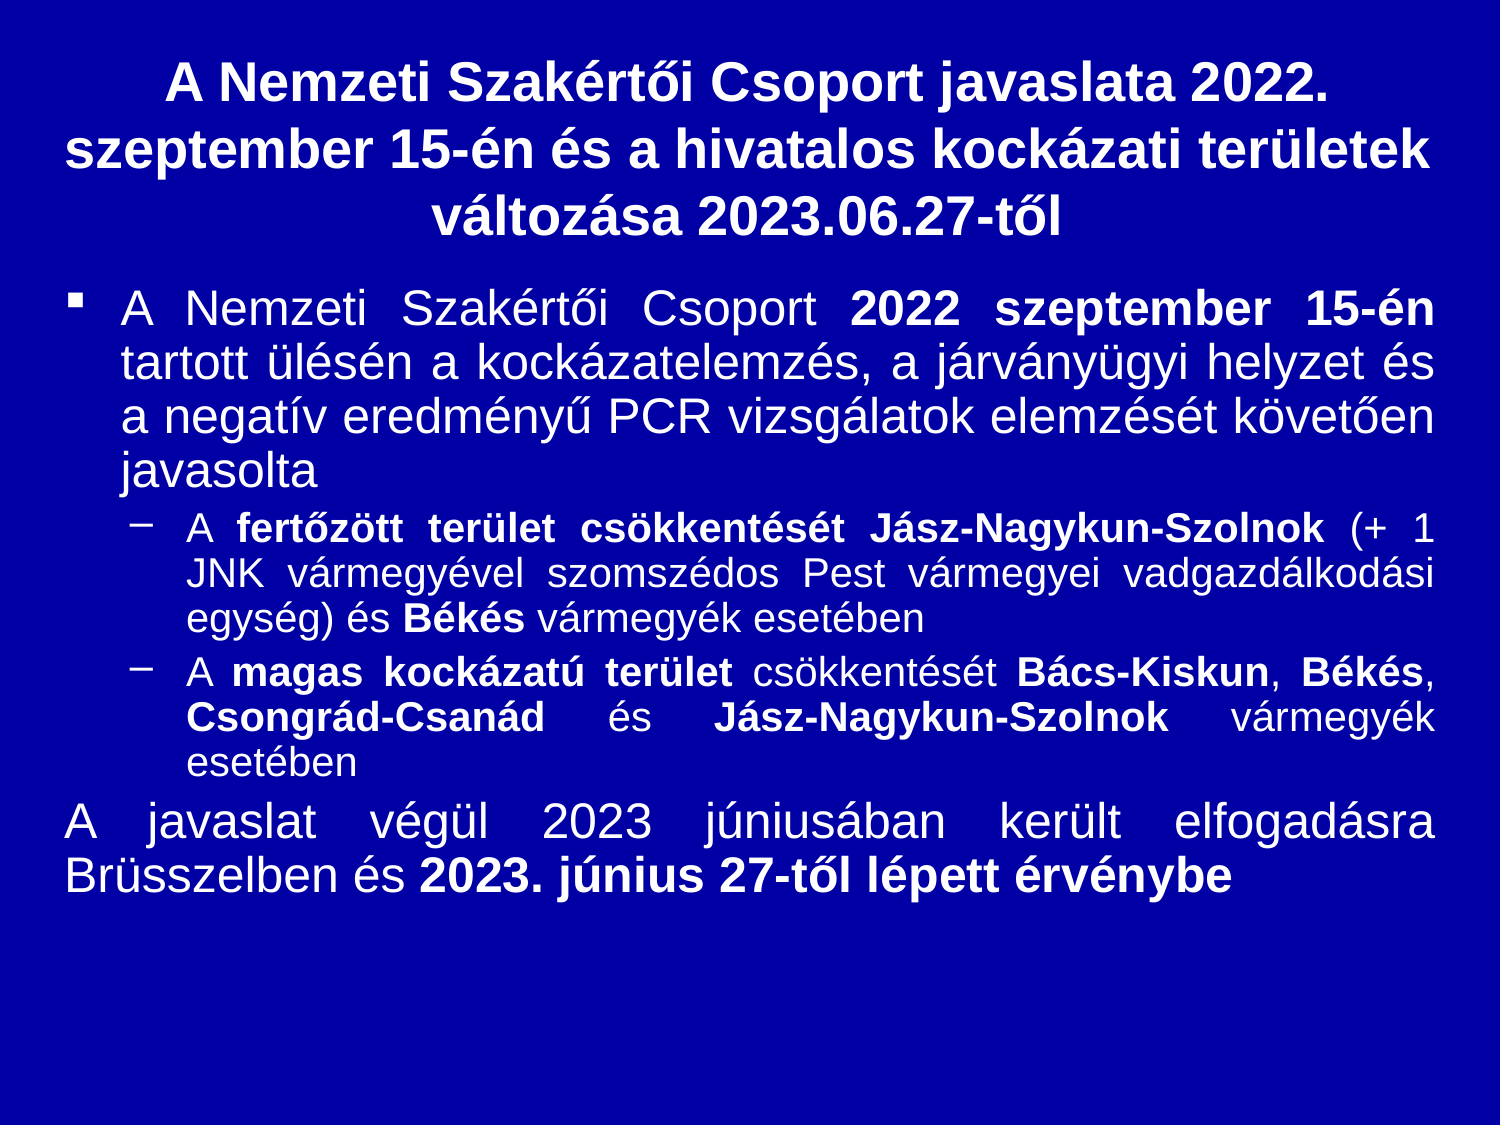

# A Nemzeti Szakértői Csoport javaslata 2022. szeptember 15-én és a hivatalos kockázati területek változása 2023.06.27-től
A Nemzeti Szakértői Csoport 2022 szeptember 15-én tartott ülésén a kockázatelemzés, a járványügyi helyzet és a negatív eredményű PCR vizsgálatok elemzését követően javasolta
A fertőzött terület csökkentését Jász-Nagykun-Szolnok (+ 1 JNK vármegyével szomszédos Pest vármegyei vadgazdálkodási egység) és Békés vármegyék esetében
A magas kockázatú terület csökkentését Bács-Kiskun, Békés, Csongrád-Csanád és Jász-Nagykun-Szolnok vármegyék esetében
A javaslat végül 2023 júniusában került elfogadásra Brüsszelben és 2023. június 27-től lépett érvénybe